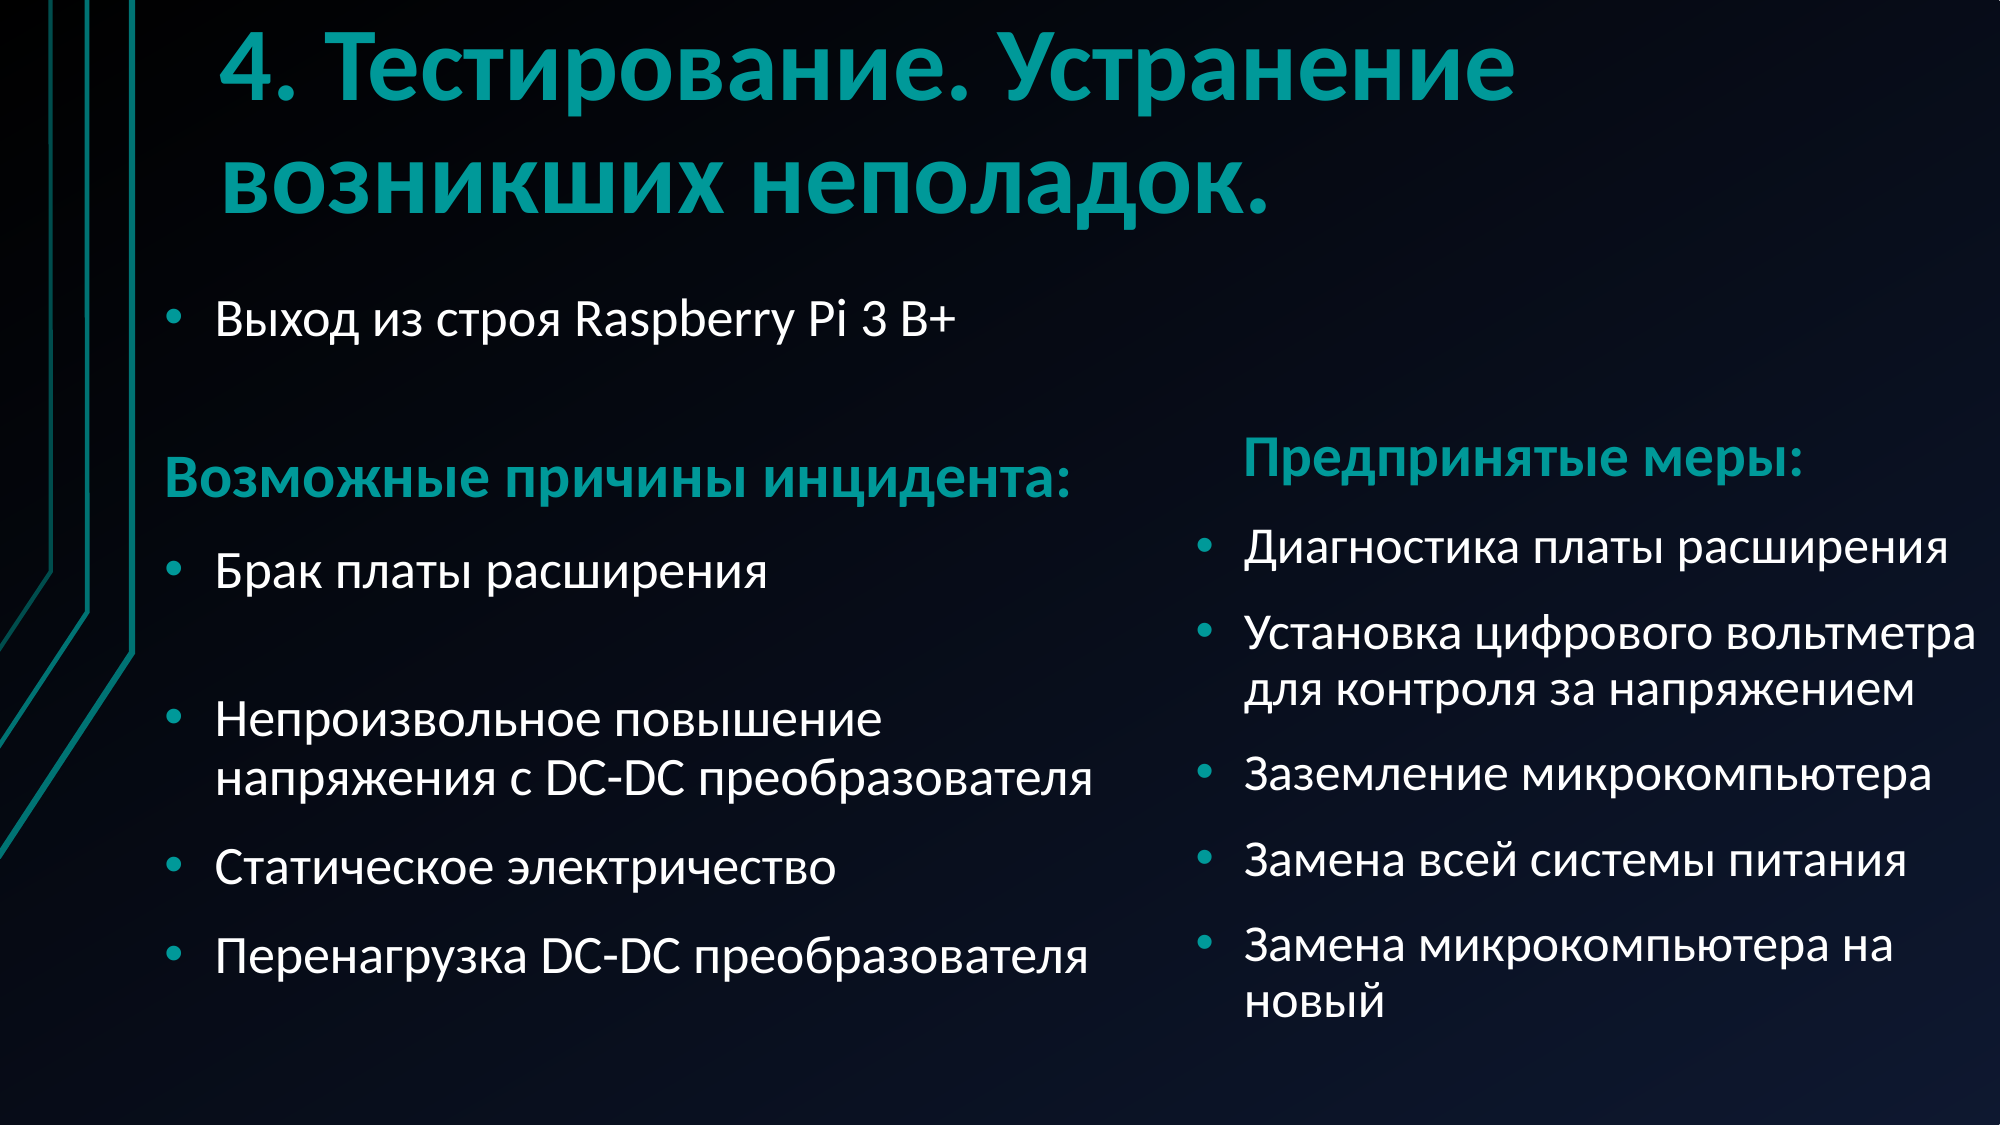

# 4. Тестирование. Устранение возникших неполадок.
Выход из строя Raspberry Pi 3 B+
Возможные причины инцидента:
Брак платы расширения
Непроизвольное повышение напряжения с DC-DC преобразователя
Статическое электричество
Перенагрузка DC-DC преобразователя
Предпринятые меры:
Диагностика платы расширения
Установка цифрового вольтметра для контроля за напряжением
Заземление микрокомпьютера
Замена всей системы питания
Замена микрокомпьютера на новый